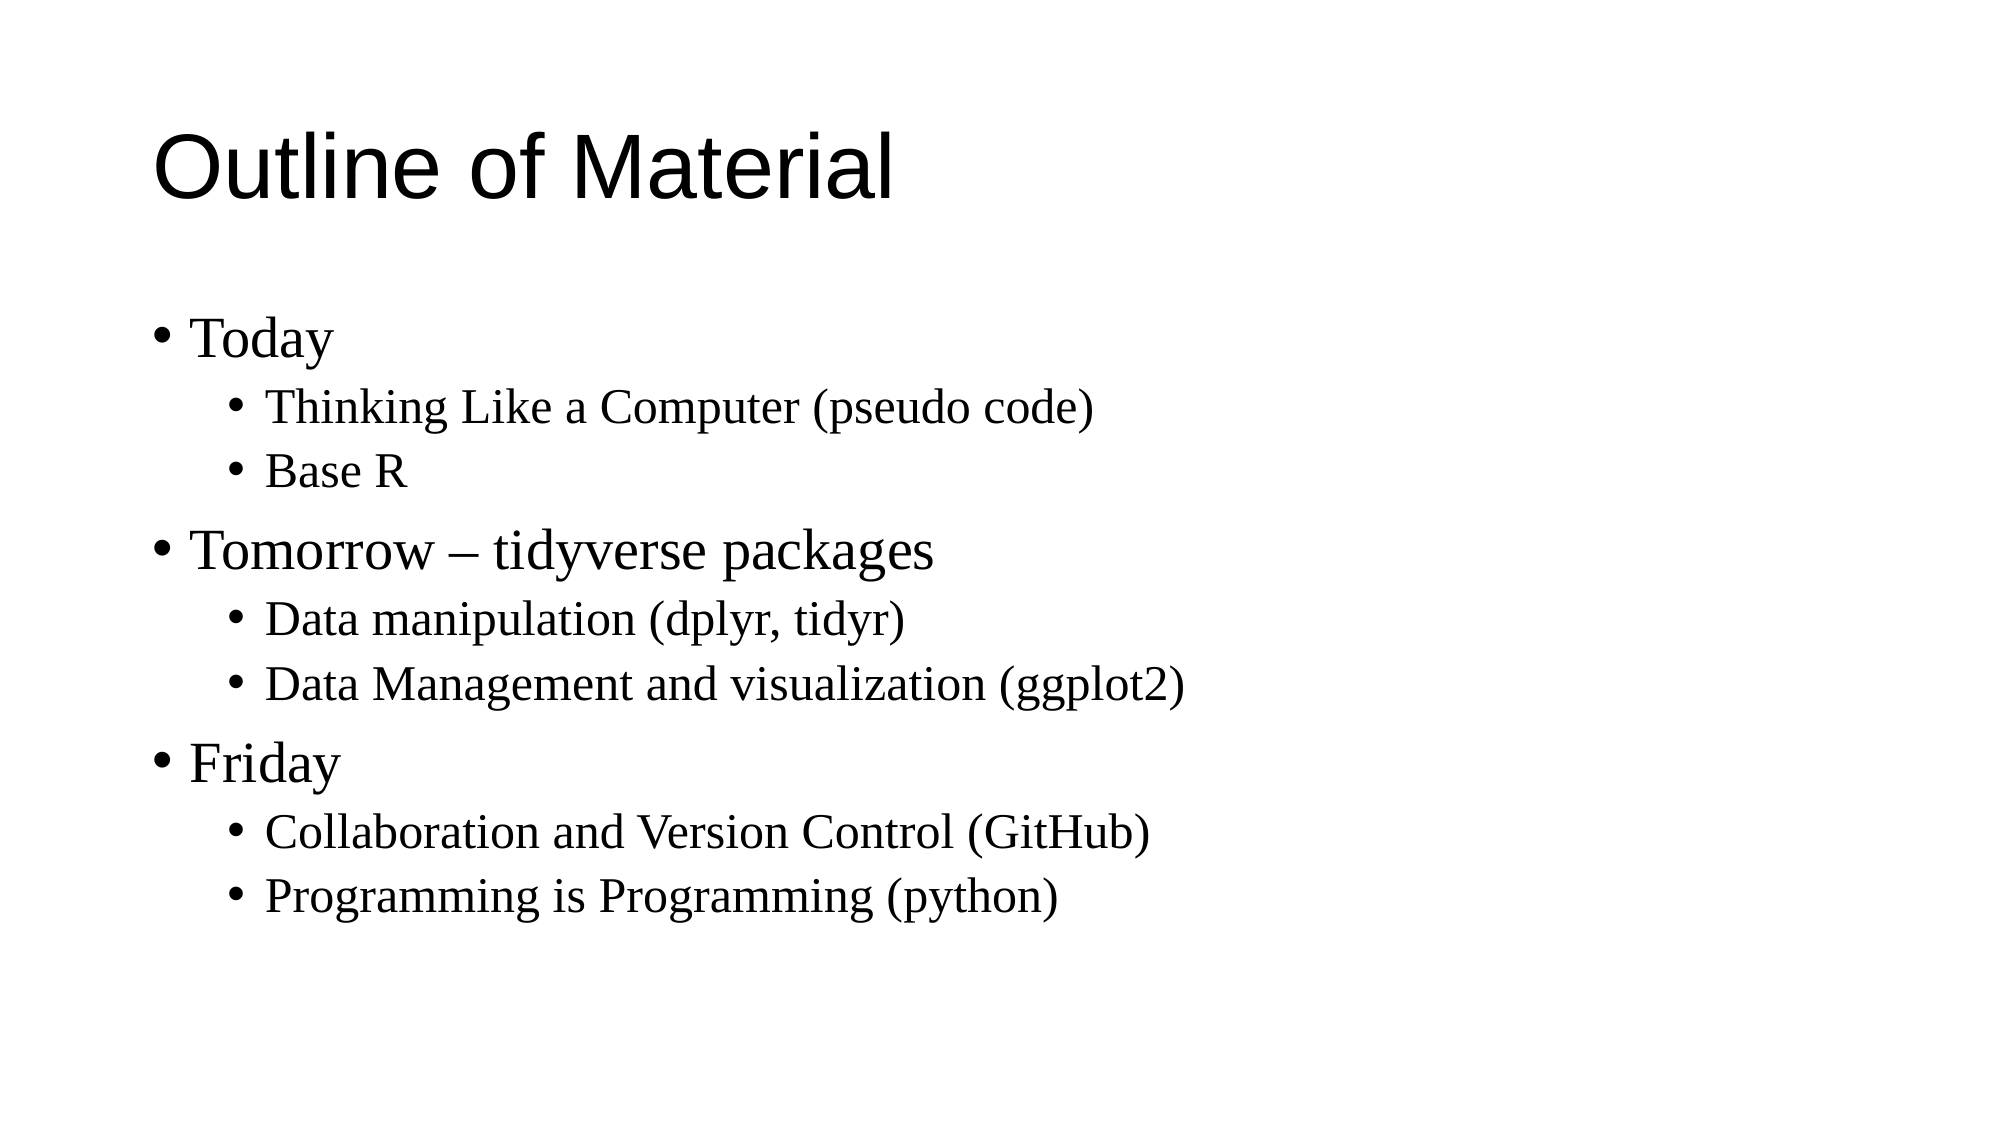

# Outline of Material
Today
Thinking Like a Computer (pseudo code)
Base R
Tomorrow – tidyverse packages
Data manipulation (dplyr, tidyr)
Data Management and visualization (ggplot2)
Friday
Collaboration and Version Control (GitHub)
Programming is Programming (python)